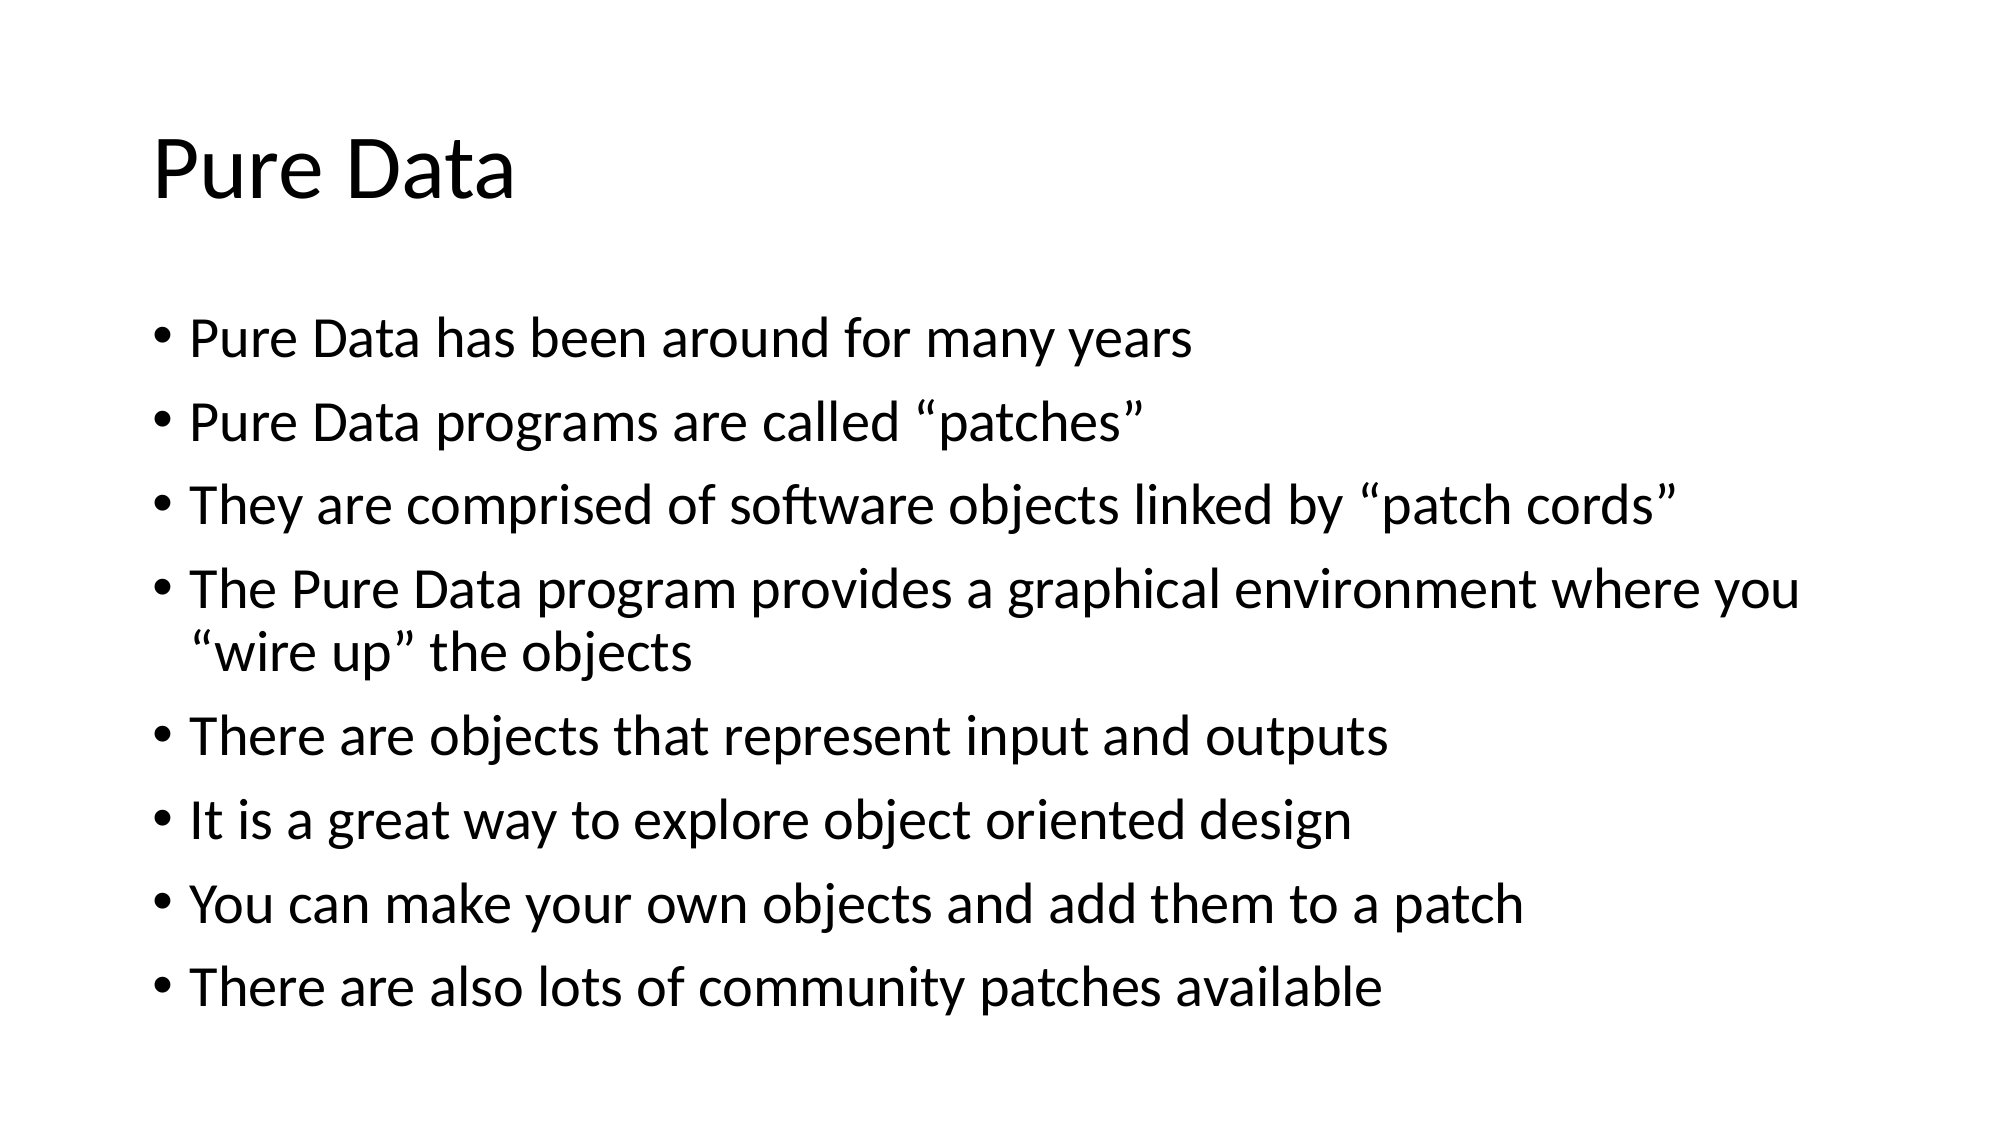

# Pure Data
Pure Data has been around for many years
Pure Data programs are called “patches”
They are comprised of software objects linked by “patch cords”
The Pure Data program provides a graphical environment where you “wire up” the objects
There are objects that represent input and outputs
It is a great way to explore object oriented design
You can make your own objects and add them to a patch
There are also lots of community patches available